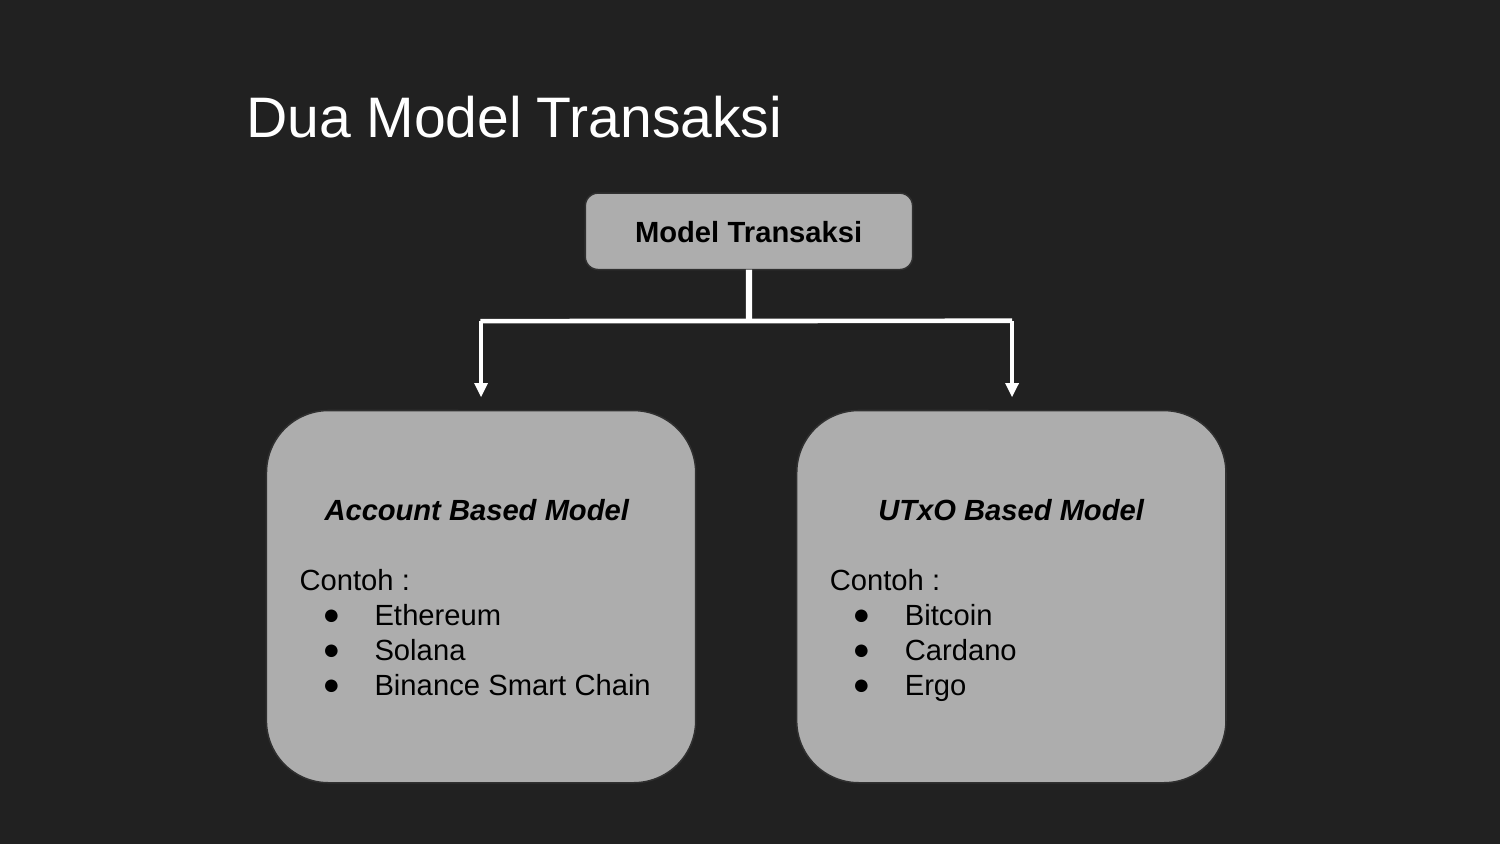

# Dua Model Transaksi
Model Transaksi

Account Based Model

Contoh :
Ethereum
Solana
Binance Smart Chain

UTxO Based Model

Contoh :
Bitcoin
Cardano
Ergo